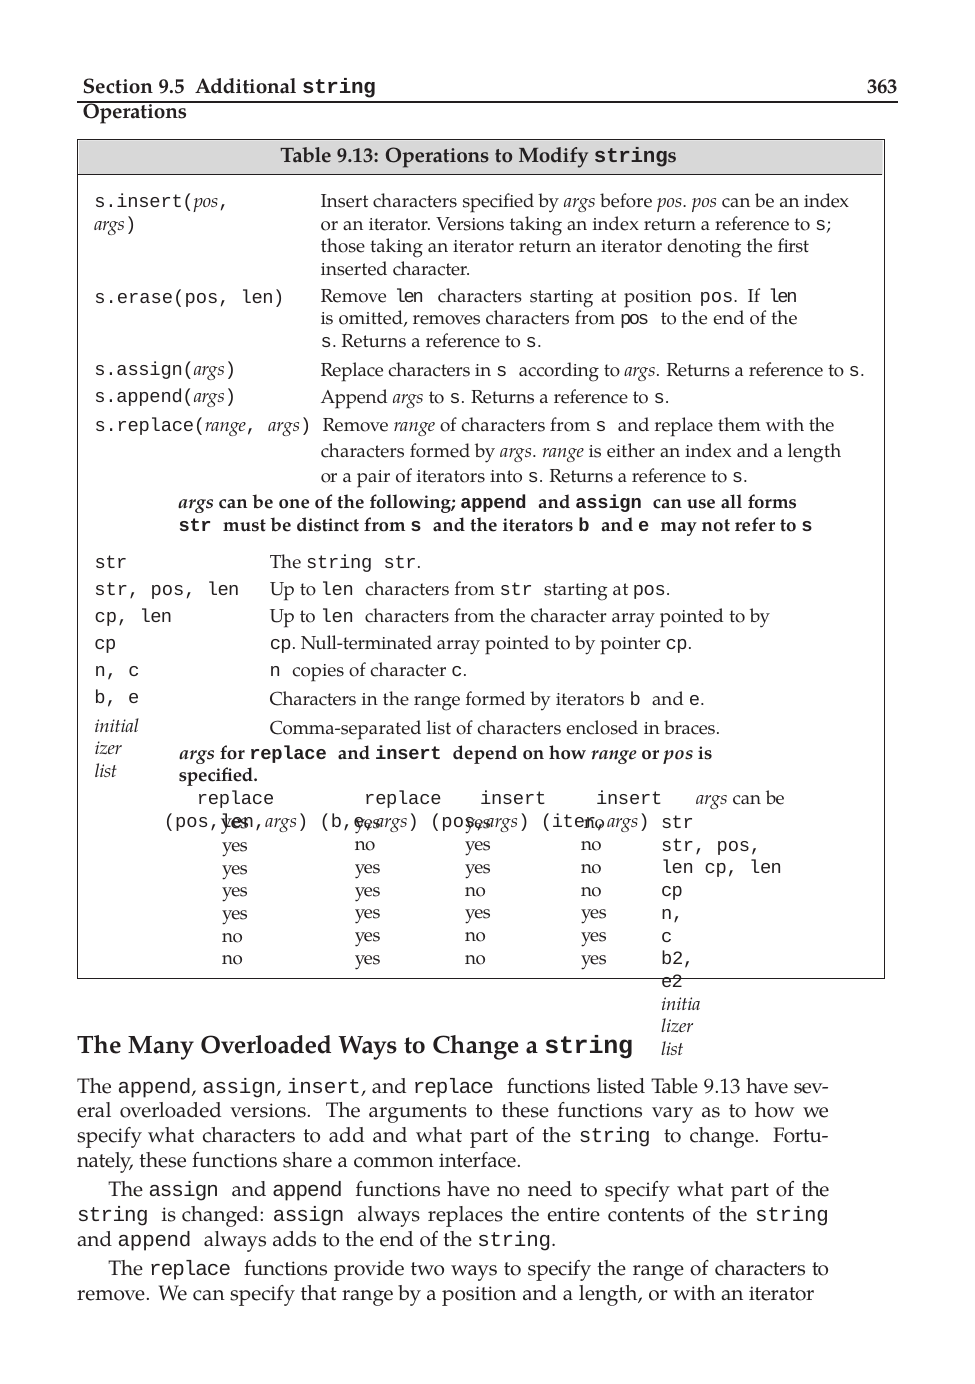

Section 9.5 Additional string Operations
363

Table 9.13: Operations to Modify strings
s.insert(pos, args)
Insert characters specified by args before pos. pos can be an index or an iterator. Versions taking an index return a reference to s; those taking an iterator return an iterator denoting the first inserted character.
Remove len characters starting at position pos. If len is omitted, removes characters from pos to the end of the s. Returns a reference to s.
Replace characters in s according to args. Returns a reference to s. Append args to s. Returns a reference to s.
s.erase(pos, len)
s.assign(args) s.append(args)
s.replace(range, args) Remove range of characters from s and replace them with the
characters formed by args. range is either an index and a length or a pair of iterators into s. Returns a reference to s.
args can be one of the following; append and assign can use all forms
str must be distinct from s and the iterators b and e may not refer to s
str
str, pos, len cp, len
cp n, c
b, e
initializer list
The string str.
Up to len characters from str starting at pos.
Up to len characters from the character array pointed to by cp. Null-terminated array pointed to by pointer cp.
n copies of character c.
Characters in the range formed by iterators b and e. Comma-separated list of characters enclosed in braces.
args for replace and insert depend on how range or pos is specified.
replace	replace	insert	insert	args can be
(pos,len,args) (b,e,args) (pos,args) (iter,args)
yes yes yes yes yes no no
yes no yes yes yes yes yes
yes yes yes no yes no no
no no no no yes yes yes
str
str, pos, len cp, len
cp n, c
b2, e2
initializer list
The Many Overloaded Ways to Change a string
The append, assign, insert, and replace functions listed Table 9.13 have sev- eral overloaded versions. The arguments to these functions vary as to how we specify what characters to add and what part of the string to change. Fortu- nately, these functions share a common interface.
The assign and append functions have no need to specify what part of the string is changed: assign always replaces the entire contents of the string and append always adds to the end of the string.
The replace functions provide two ways to specify the range of characters to remove. We can specify that range by a position and a length, or with an iterator